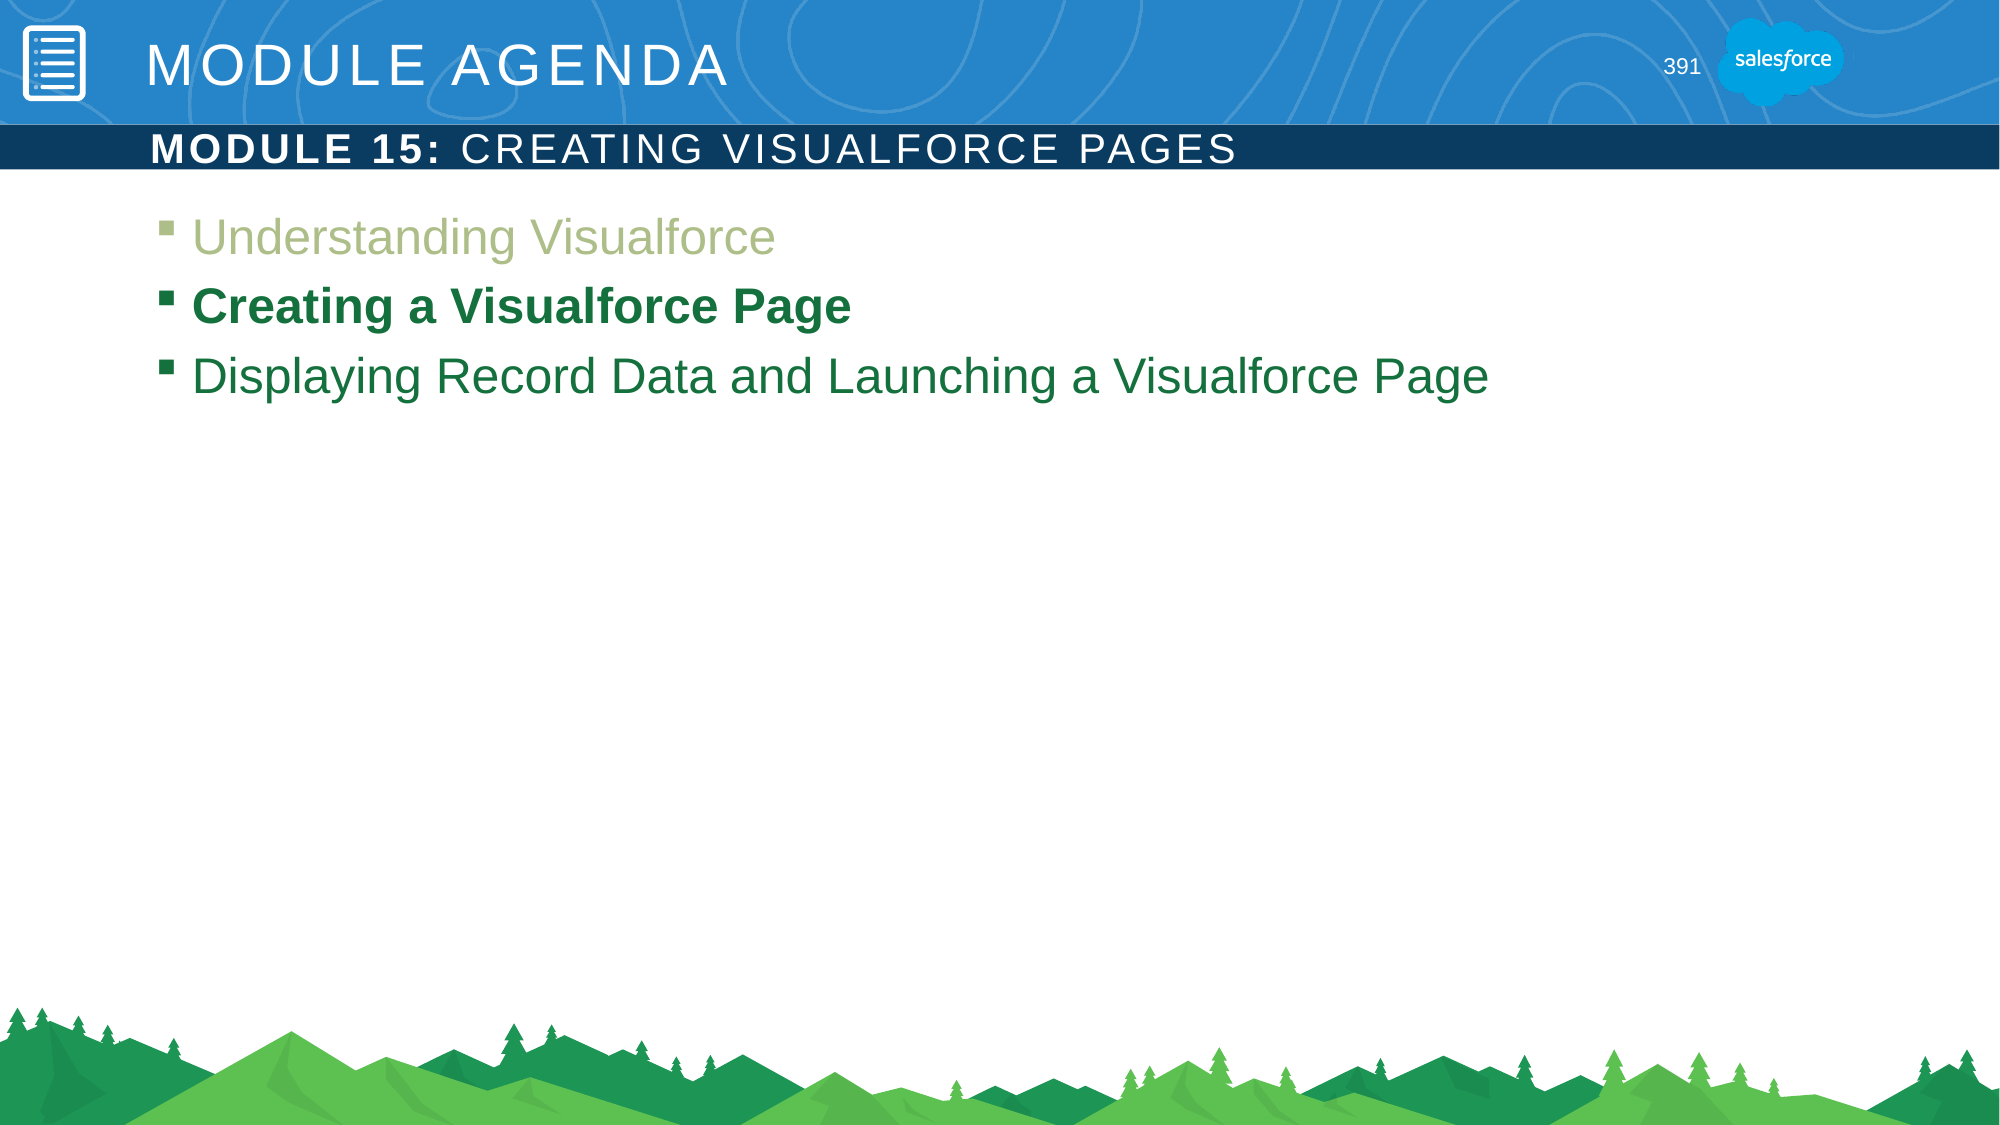

# Module Agenda
391
Module 15: Creating Visualforce Pages
Understanding Visualforce
Creating a Visualforce Page
Displaying Record Data and Launching a Visualforce Page